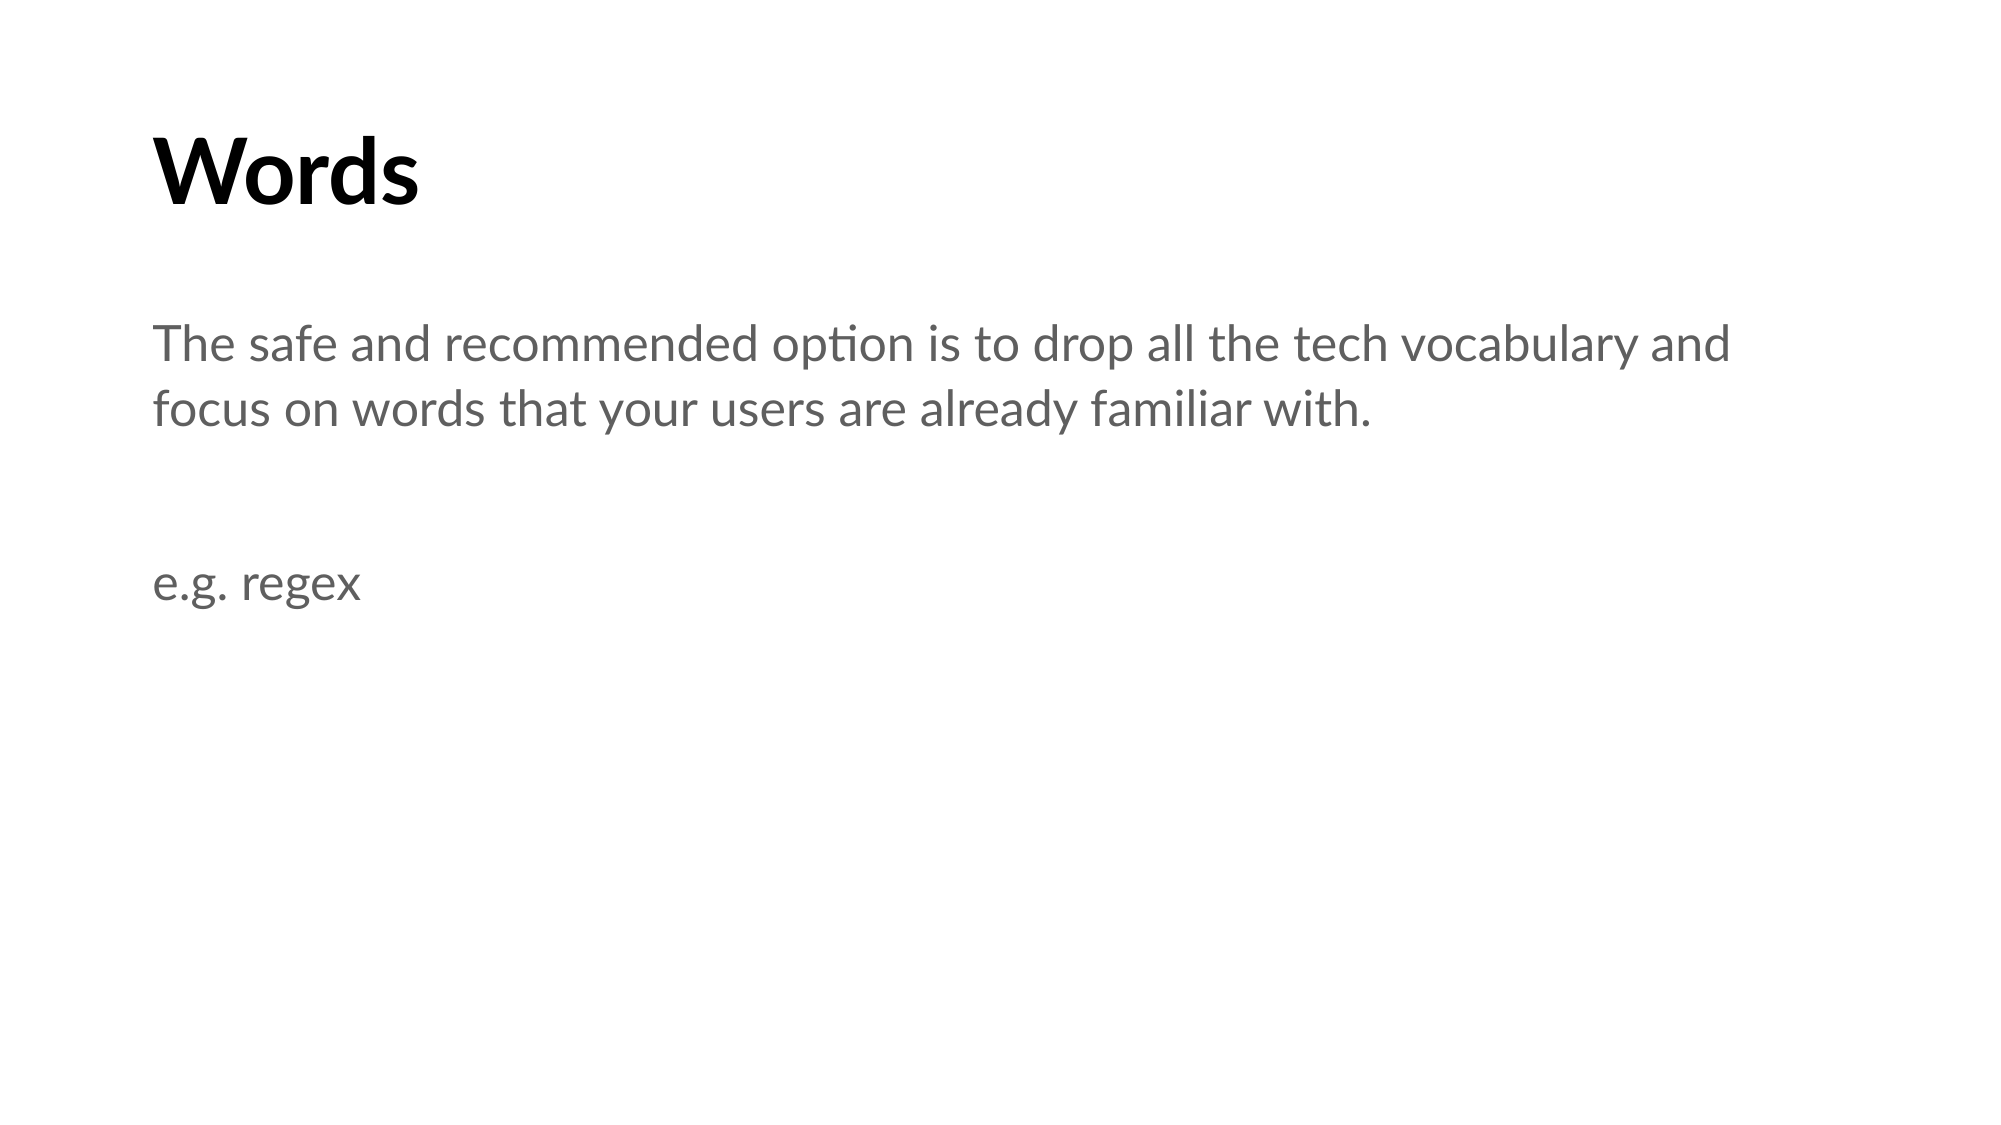

# Words
The safe and recommended option is to drop all the tech vocabulary and focus on words that your users are already familiar with.

e.g. regex